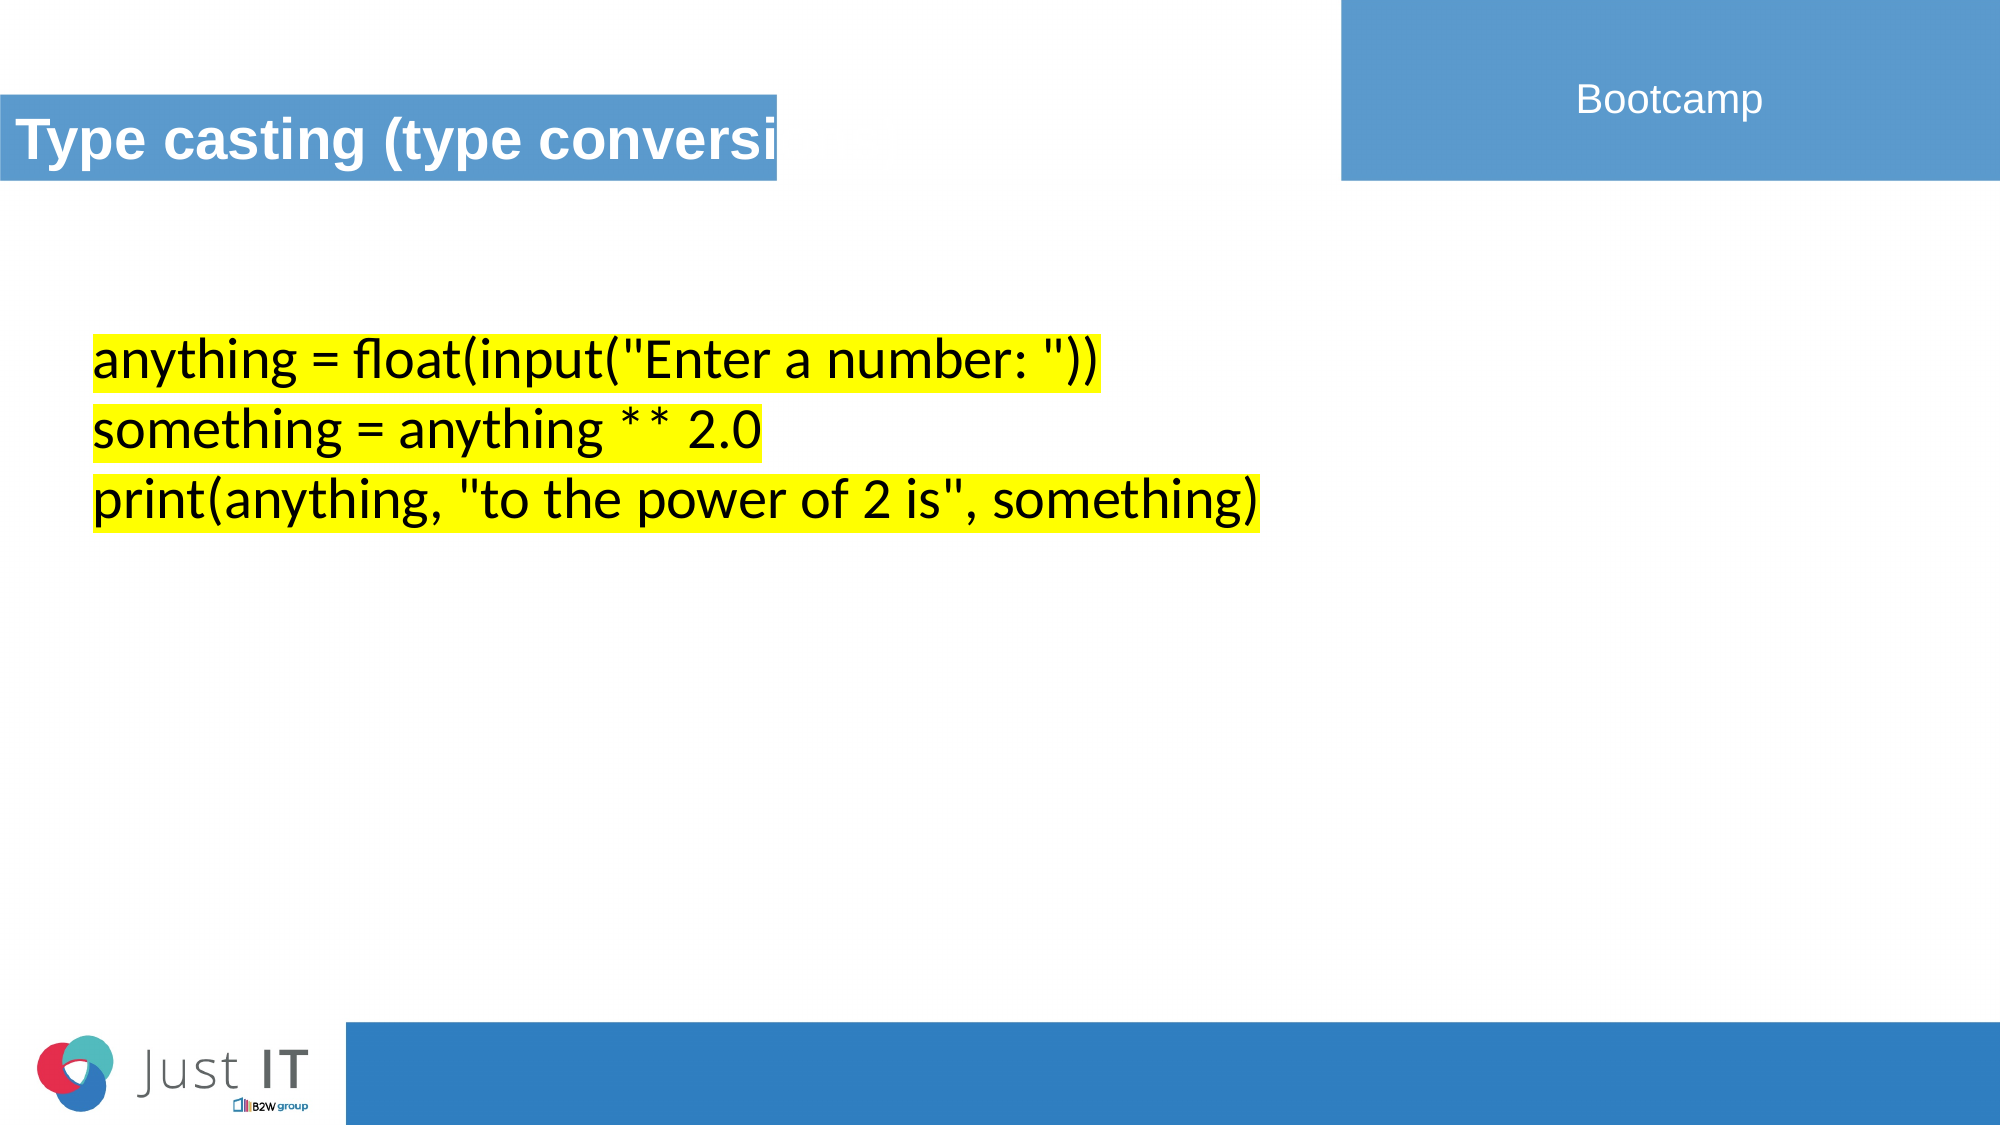

# Type casting (type conversions)
Bootcamp
anything = float(input("Enter a number: "))
something = anything ** 2.0
print(anything, "to the power of 2 is", something)